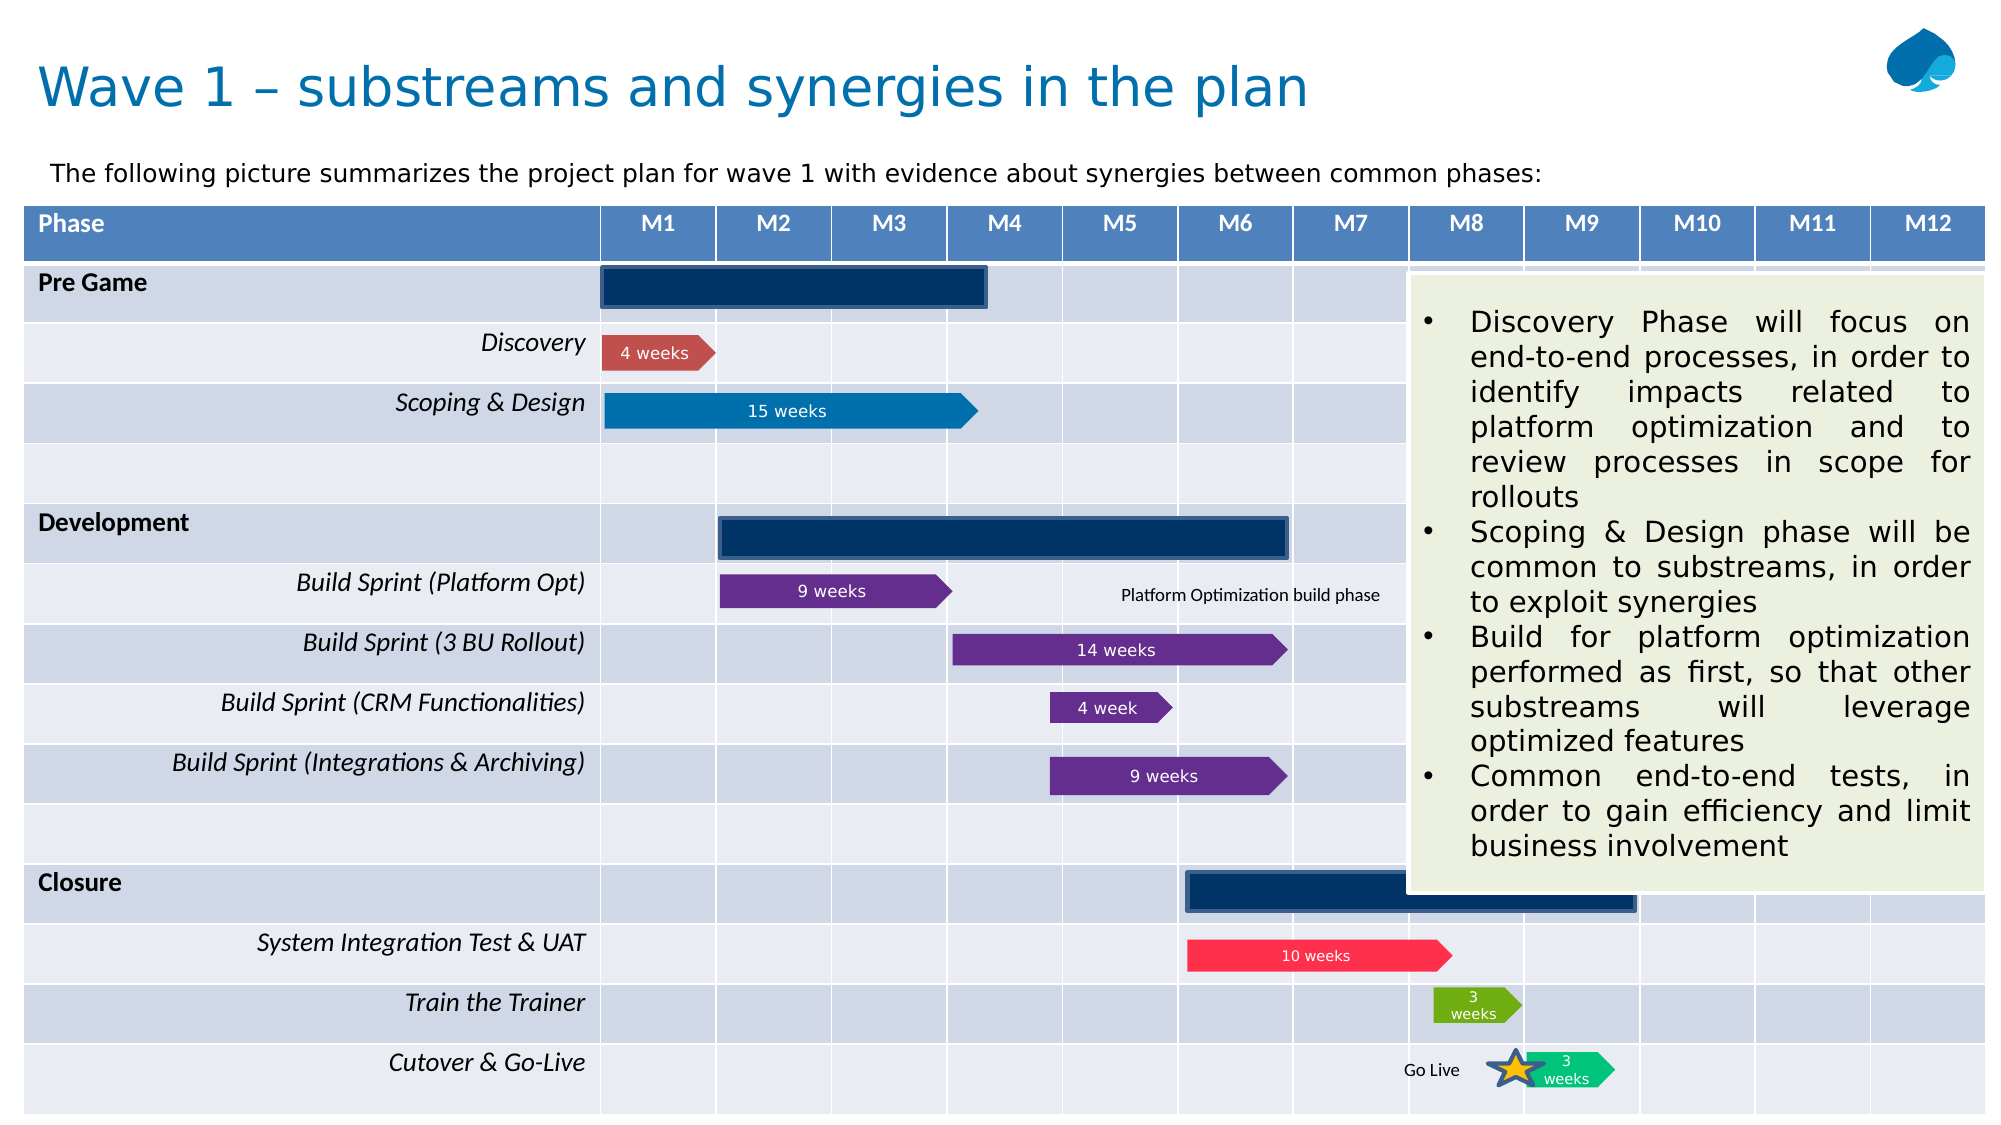

Wave 1 – substreams and synergies in the plan
The following picture summarizes the project plan for wave 1 with evidence about synergies between common phases:
| Phase | M1 | M2 | M3 | M4 | M5 | M6 | M7 | M8 | M9 | M10 | M11 | M12 |
| --- | --- | --- | --- | --- | --- | --- | --- | --- | --- | --- | --- | --- |
| Pre Game |  |  |  |  |  |  |  |  |  |  |  |  |
| Discovery |  |  |  |  |  |  |  |  |  |  |  |  |
| Scoping & Design |  |  |  |  |  |  |  |  |  |  |  |  |
|  |  |  |  |  |  |  |  |  |  |  |  |  |
| Development |  |  |  |  |  |  |  |  |  |  |  |  |
| Build Sprint (Platform Opt) |  |  |  |  |  |  |  |  |  |  |  |  |
| Build Sprint (3 BU Rollout) |  |  |  |  |  |  |  |  |  |  |  |  |
| Build Sprint (CRM Functionalities) |  |  |  |  |  |  |  |  |  |  |  |  |
| Build Sprint (Integrations & Archiving) |  |  |  |  |  |  |  |  |  |  |  |  |
|  |  |  |  |  |  |  |  |  |  |  |  |  |
| Closure |  |  |  |  |  |  |  |  |  |  |  |  |
| System Integration Test & UAT |  |  |  |  |  |  |  |  |  |  |  |  |
| Train the Trainer |  |  |  |  |  |  |  |  |  |  |  |  |
| Cutover & Go-Live |  |  |  |  |  |  |  |  |  |  |  |  |

Discovery Phase will focus on end-to-end processes, in order to identify impacts related to platform optimization and to review processes in scope for rollouts
Scoping & Design phase will be common to substreams, in order to exploit synergies
Build for platform optimization performed as first, so that other substreams will leverage optimized features
Common end-to-end tests, in order to gain efficiency and limit business involvement
4 weeks
1 week
15 weeks
Light work shops for 3 Bl’s/Solution desgin phase for 3 Bl’s
15 weeks
Discovery phase for platfrom optimzation
4 weeks

Platform Optimization build phase

3 BL’s build phase

9 weeks
14 weeks

Platform Optimization build phase

9 weeks
14 weeks
3 weeks
4 week
3 weeks
9 weeks
3 weeks

20 weeks
20 weeks
10 weeks
3 weeks
Go Live

3 weeks
Capgemini’s Response Salesforce Rollout Project | Sep 2020
Capgemini’s Response Salesforce Rollout Project | Sep 2020
© Capgemini 2020. All rights reserved | 150
© Capgemini 2020. All rights reserved | 150